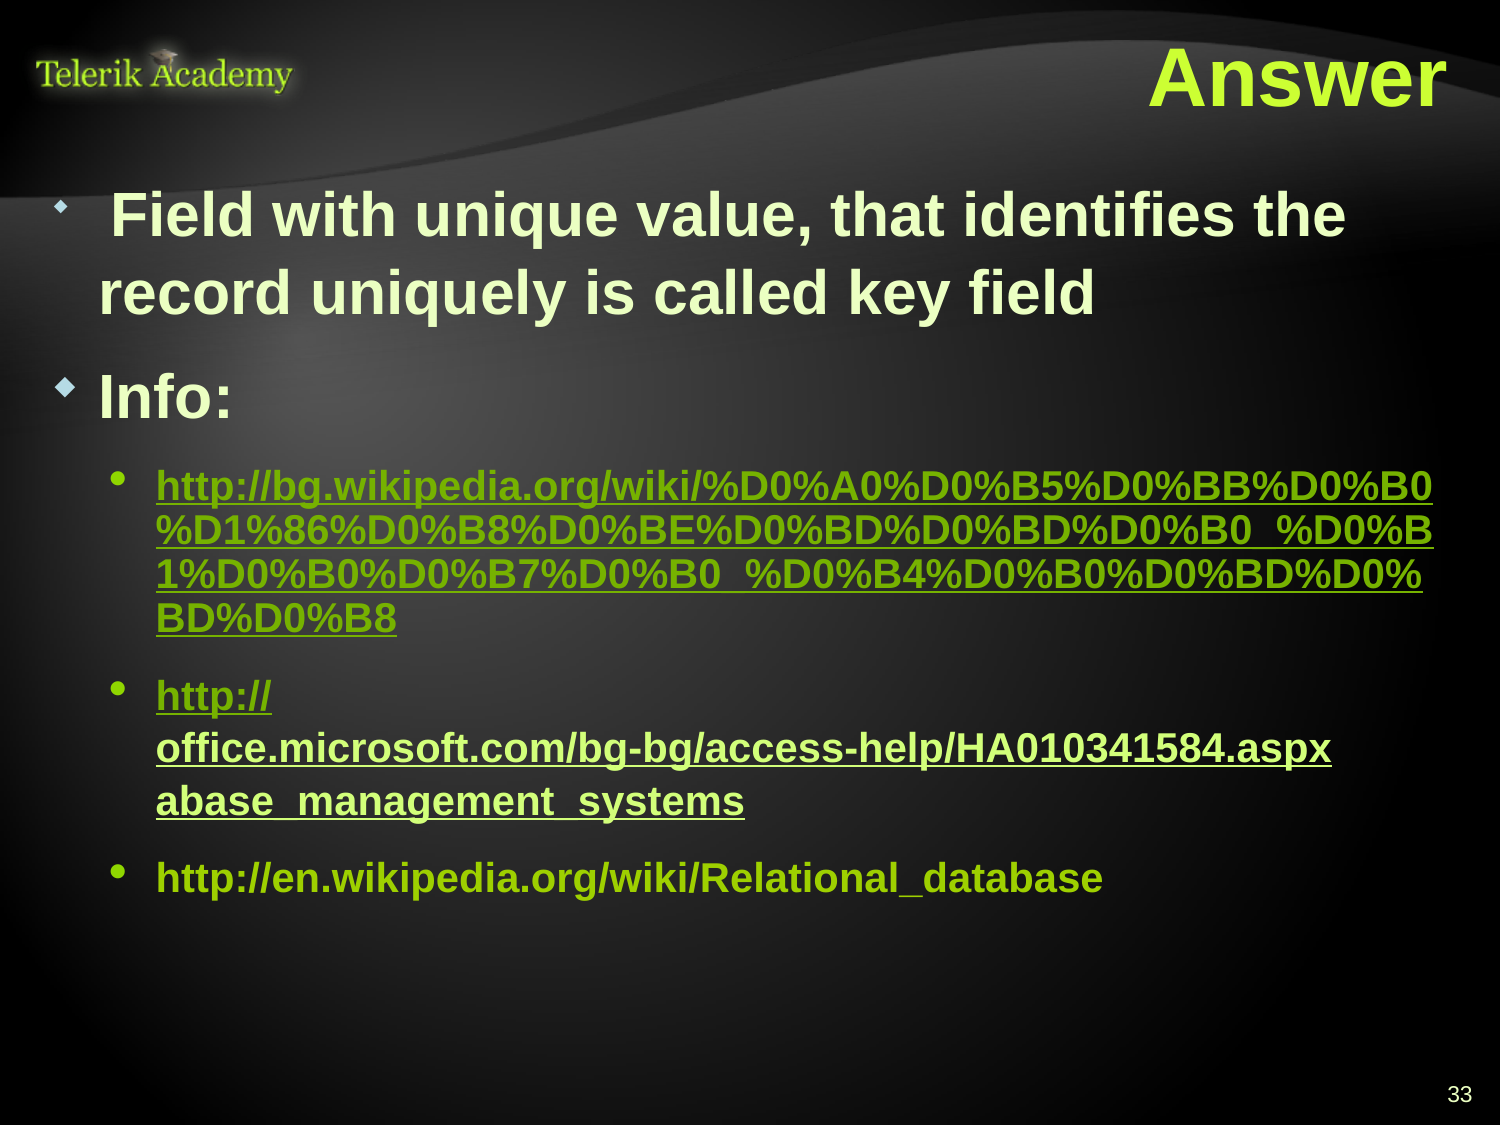

# Answer
 Field with unique value, that identifies the record uniquely is called key field
Info:
http://bg.wikipedia.org/wiki/%D0%A0%D0%B5%D0%BB%D0%B0%D1%86%D0%B8%D0%BE%D0%BD%D0%BD%D0%B0_%D0%B1%D0%B0%D0%B7%D0%B0_%D0%B4%D0%B0%D0%BD%D0%BD%D0%B8
http://office.microsoft.com/bg-bg/access-help/HA010341584.aspxabase_management_systems
http://en.wikipedia.org/wiki/Relational_database
33